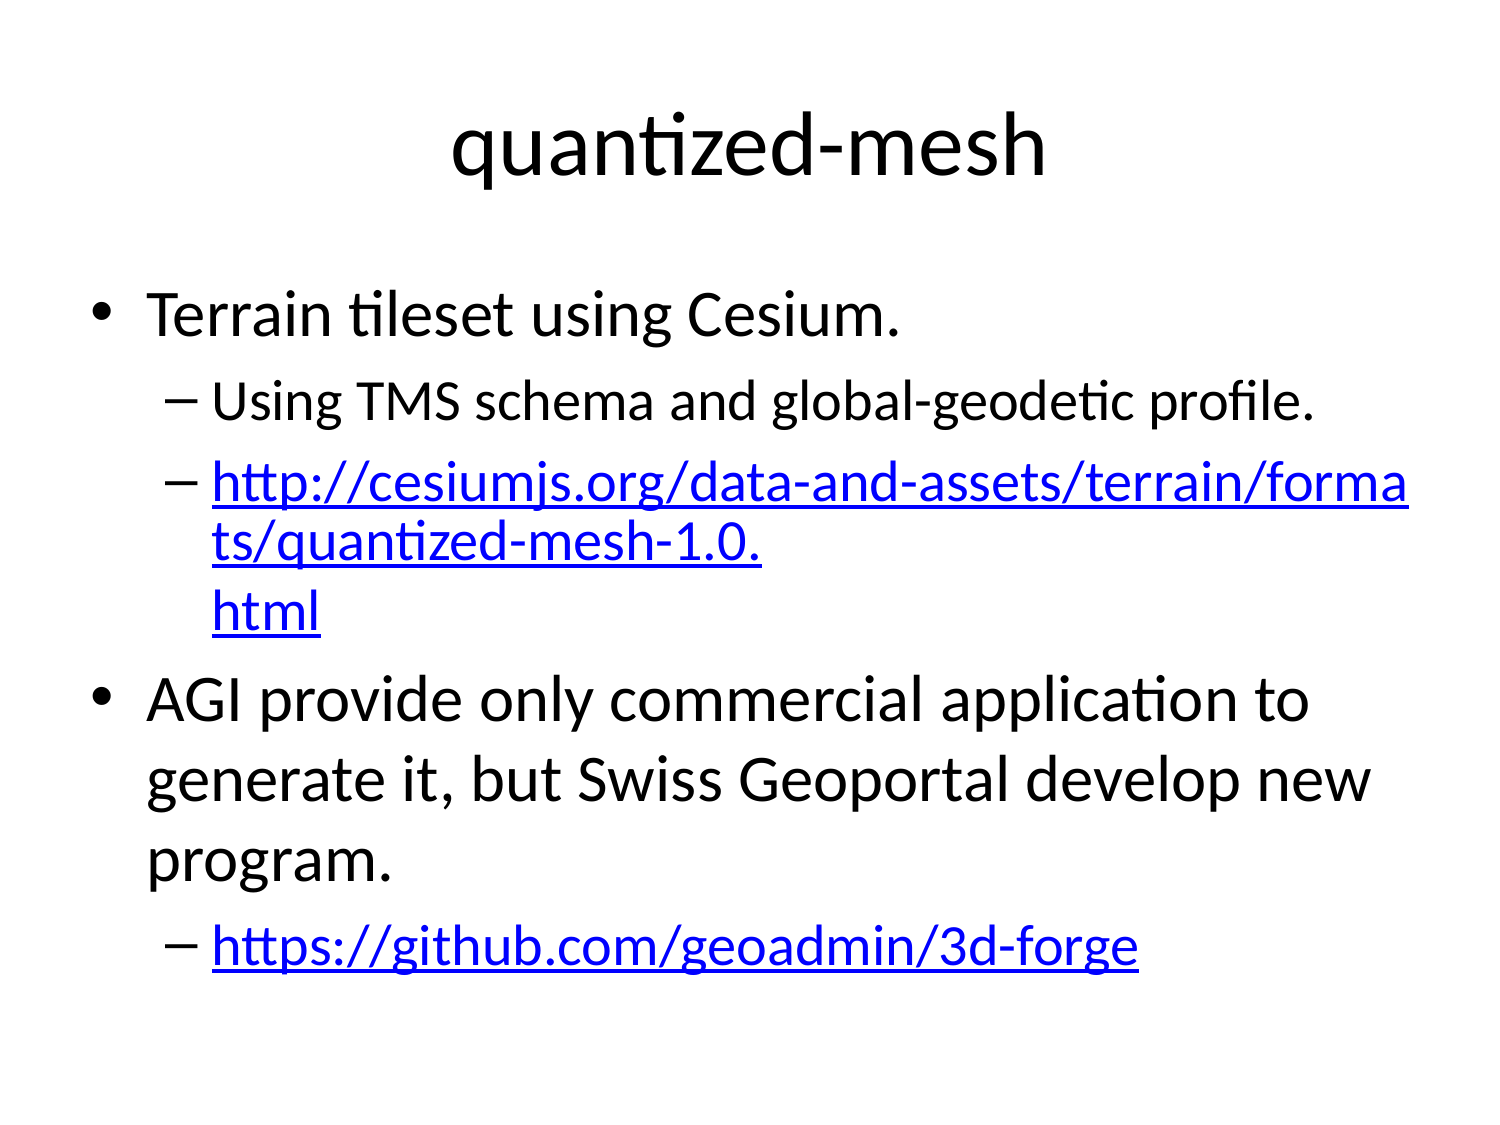

# quantized-mesh
Terrain tileset using Cesium.
Using TMS schema and global-geodetic profile.
http://cesiumjs.org/data-and-assets/terrain/formats/quantized-mesh-1.0.html
AGI provide only commercial application to generate it, but Swiss Geoportal develop new program.
https://github.com/geoadmin/3d-forge